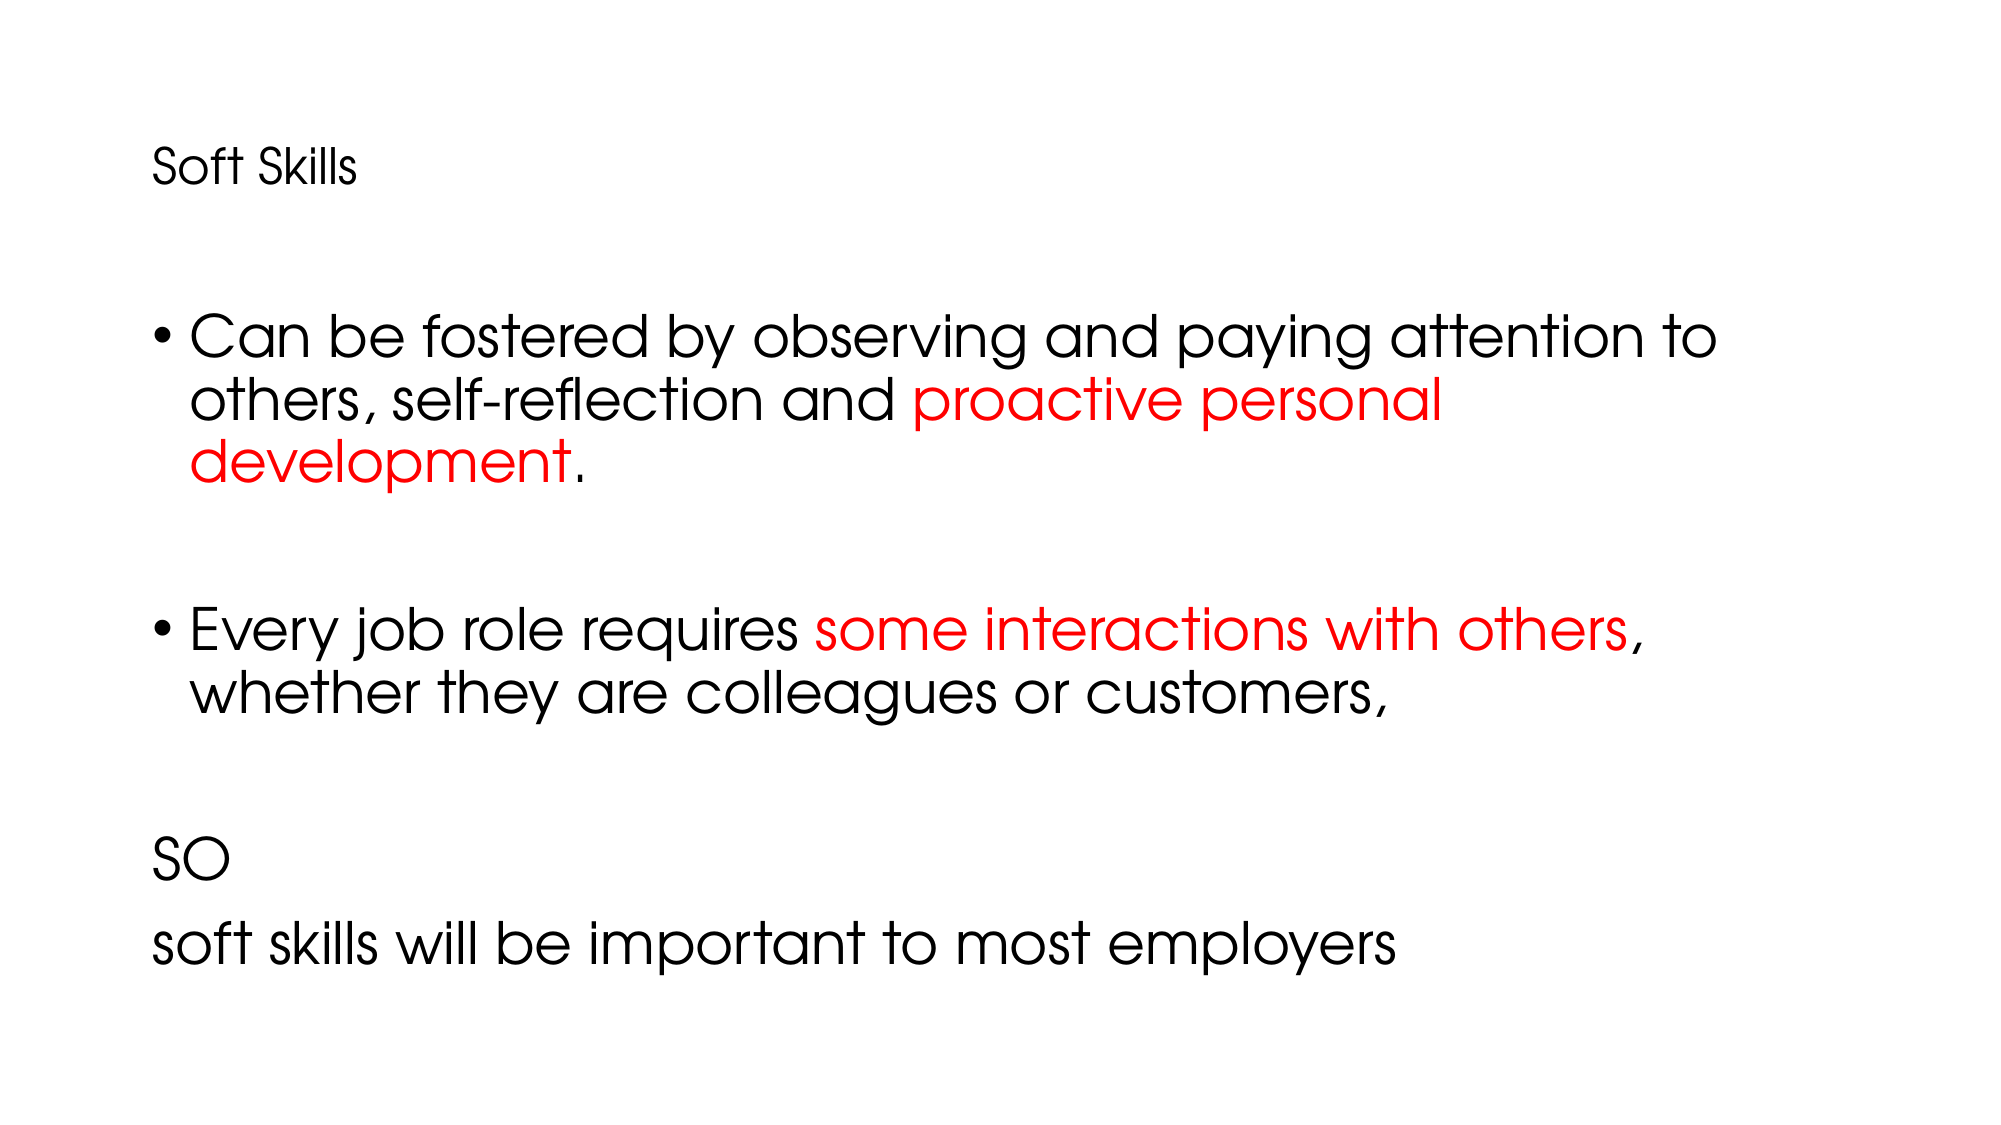

# Soft Skills
Can be fostered by observing and paying attention to others, self-reflection and proactive personal development.

Every job role requires some interactions with others, whether they are colleagues or customers,

SO
soft skills will be important to most employers